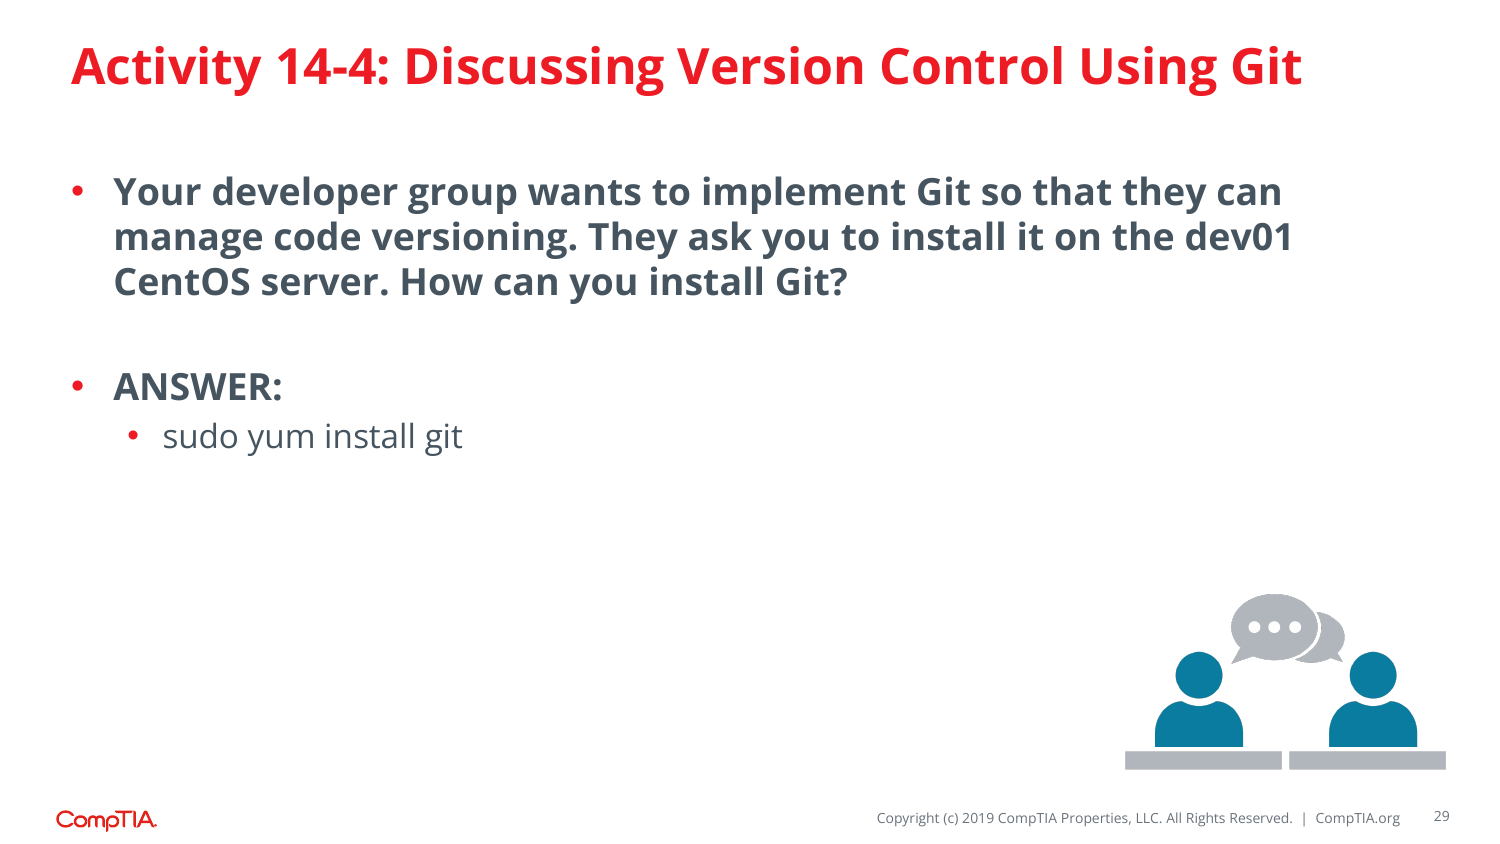

# Activity 14-4: Discussing Version Control Using Git
Your developer group wants to implement Git so that they can manage code versioning. They ask you to install it on the dev01 CentOS server. How can you install Git?

ANSWER:
sudo yum install git

29